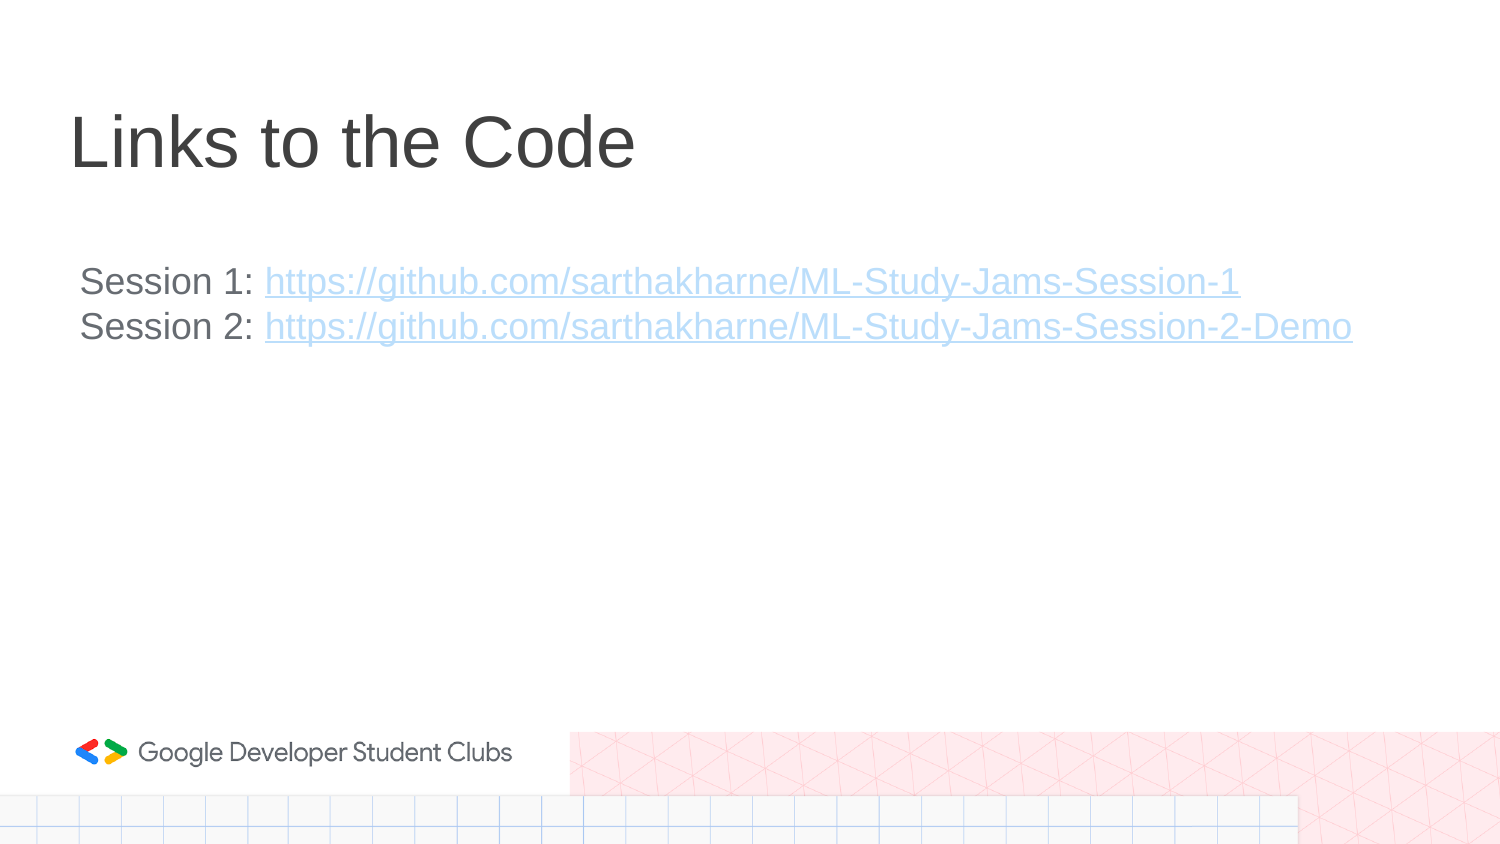

# Links to the Code
Session 1: https://github.com/sarthakharne/ML-Study-Jams-Session-1
Session 2: https://github.com/sarthakharne/ML-Study-Jams-Session-2-Demo